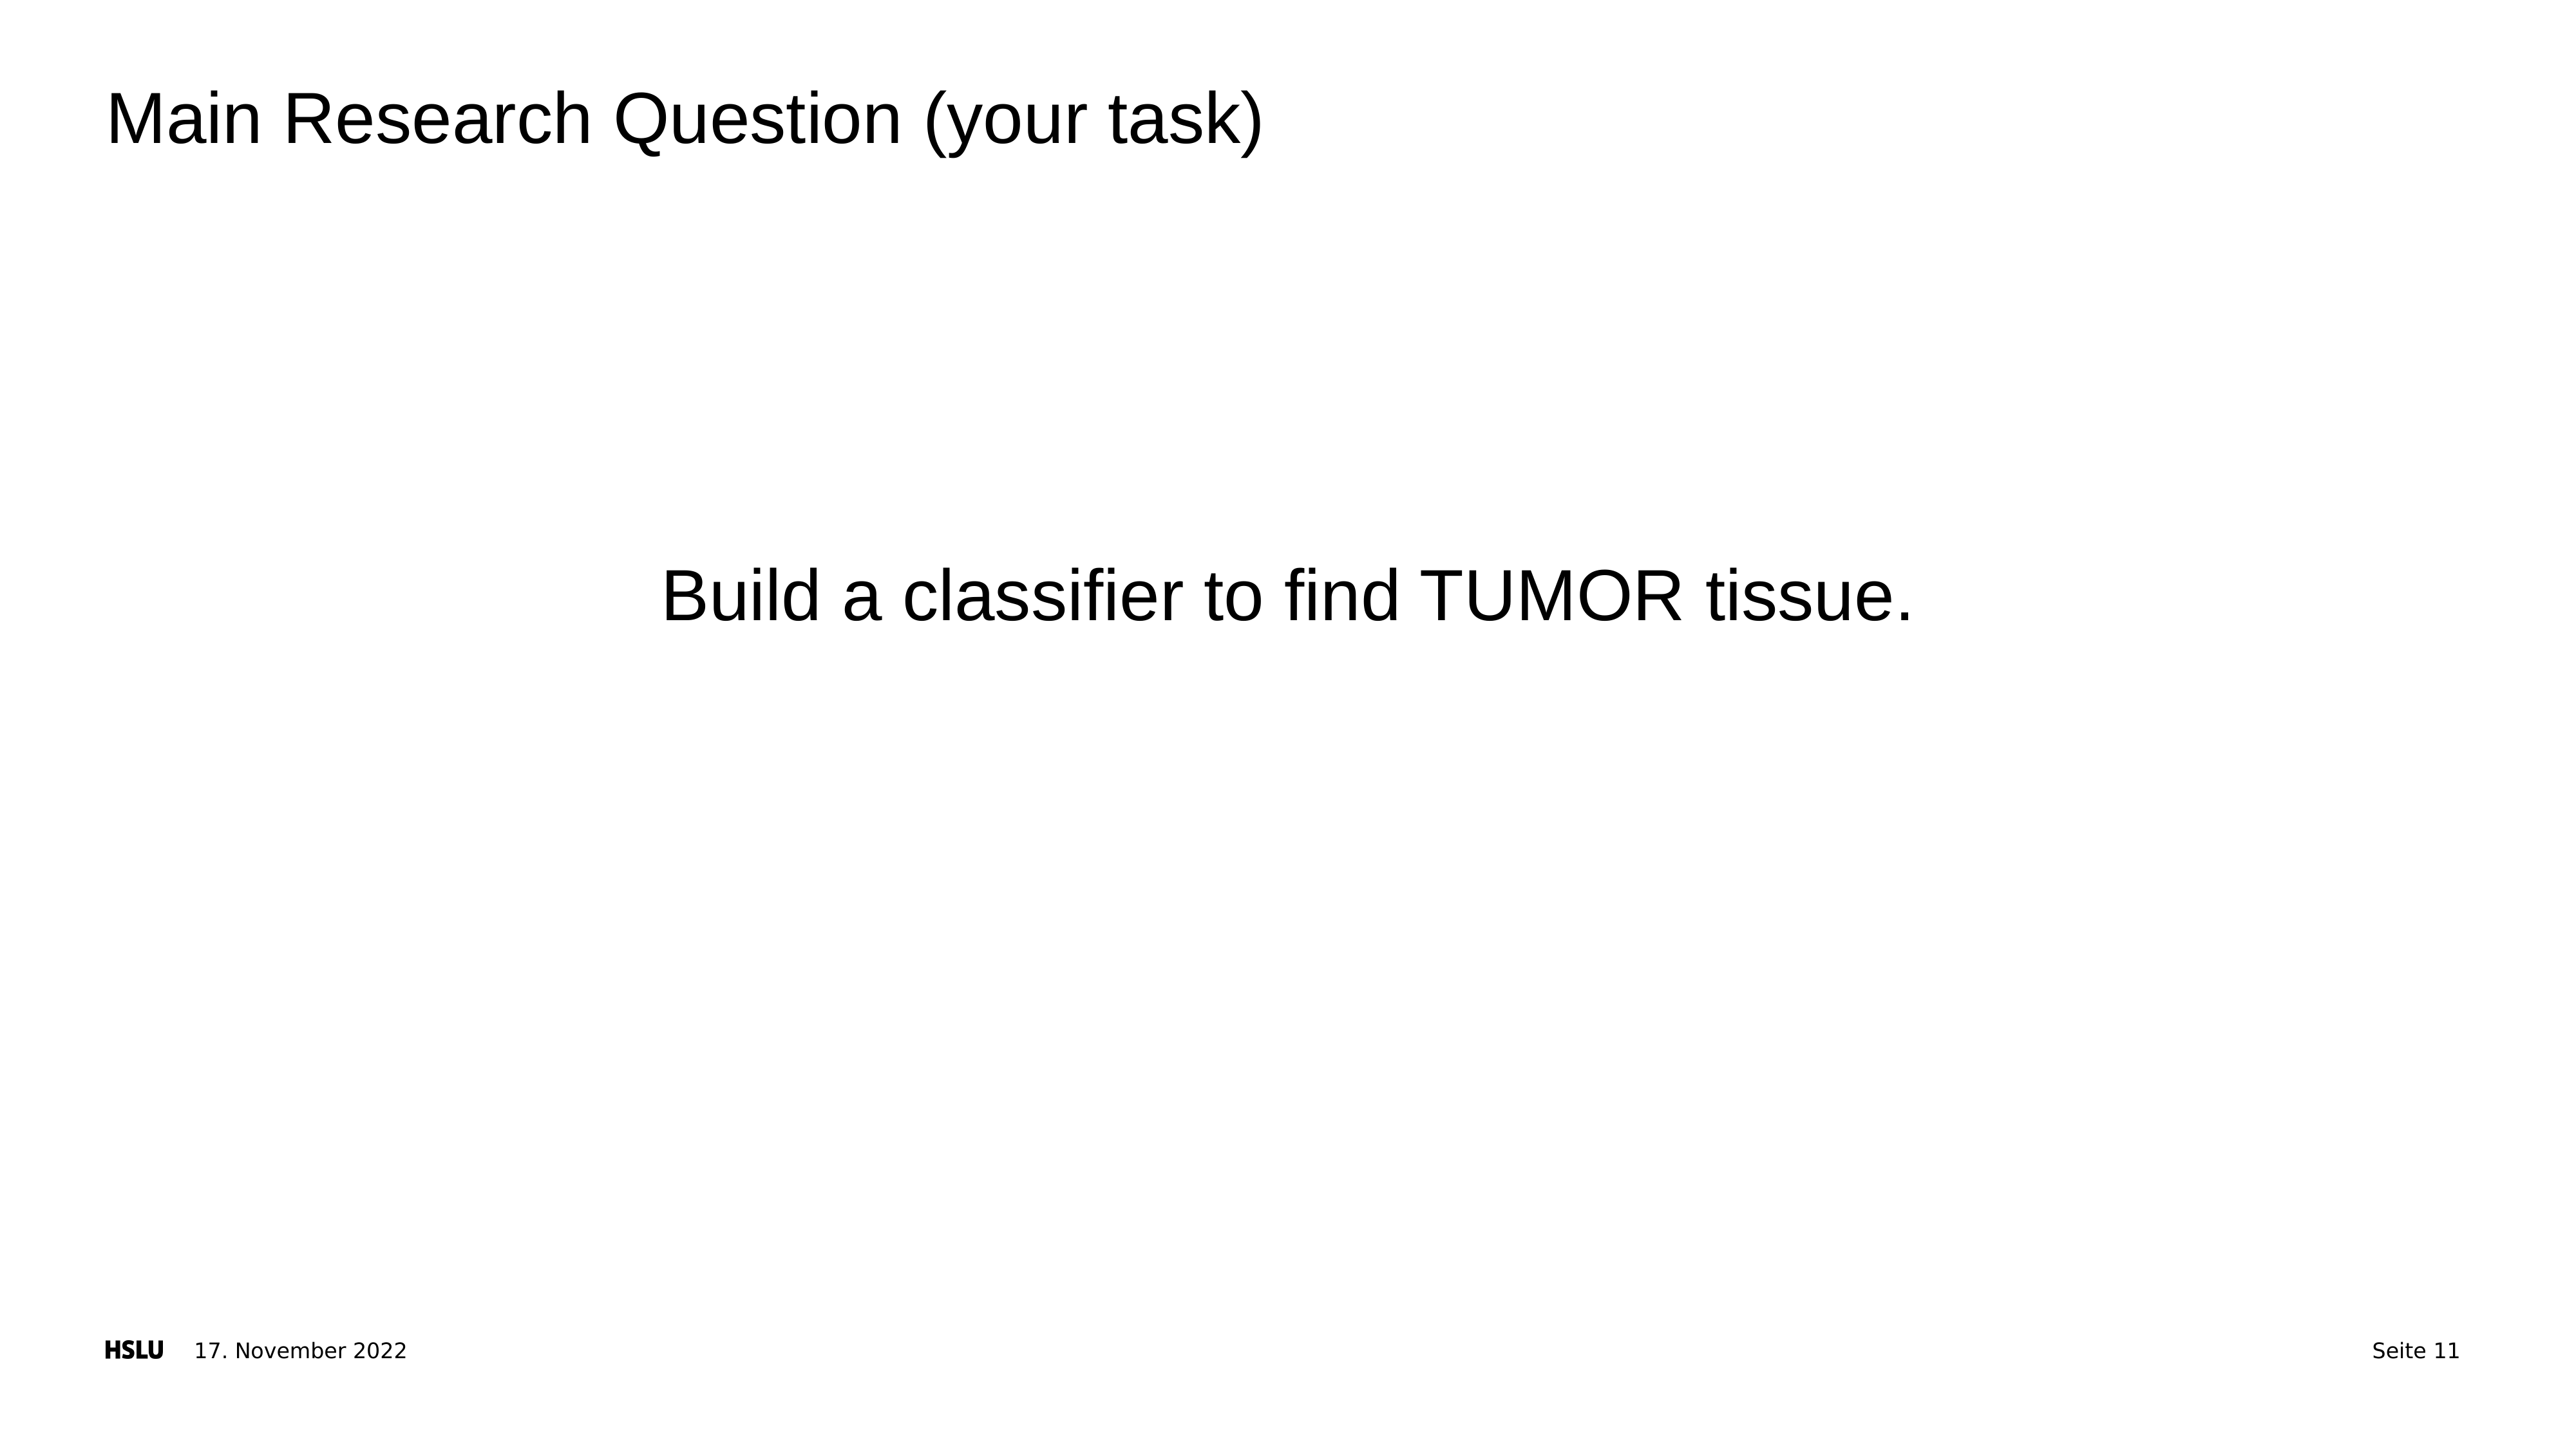

# Main Research Question (your task)
Build a classifier to find TUMOR tissue.
17. November 2022
Seite 11